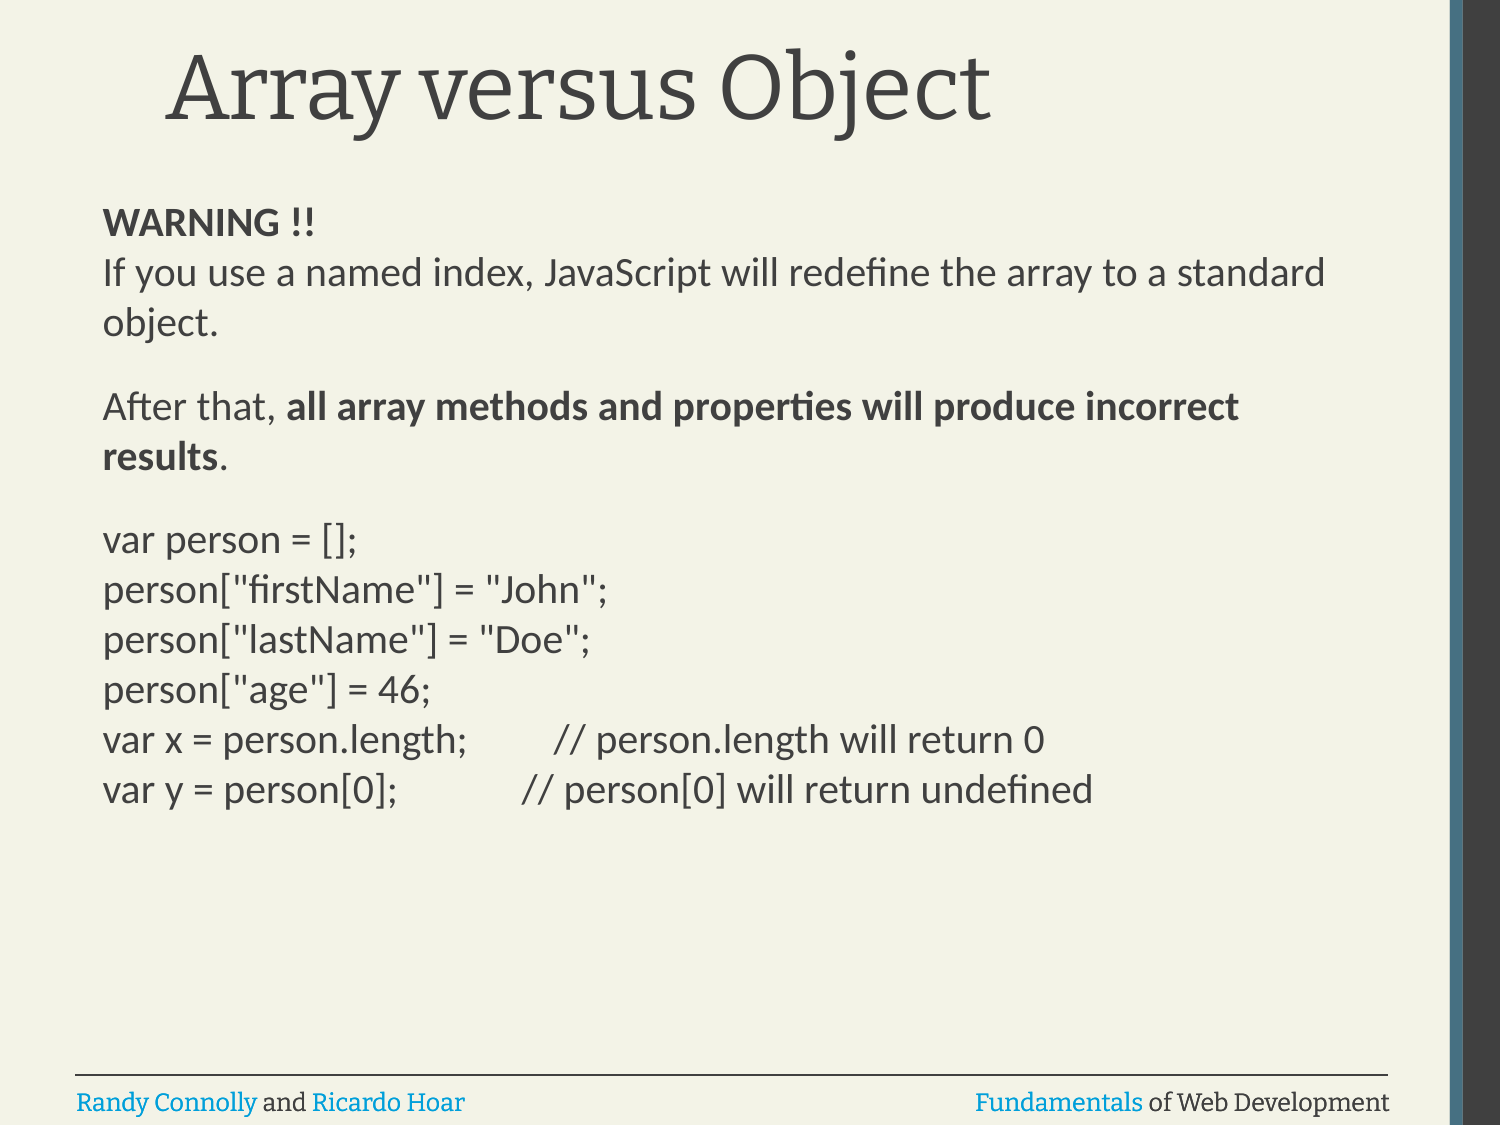

# Array versus Object
WARNING !!
If you use a named index, JavaScript will redefine the array to a standard object.
After that, all array methods and properties will produce incorrect results.
var person = [];
person["firstName"] = "John";
person["lastName"] = "Doe";
person["age"] = 46;
var x = person.length;         // person.length will return 0
var y = person[0];             // person[0] will return undefined